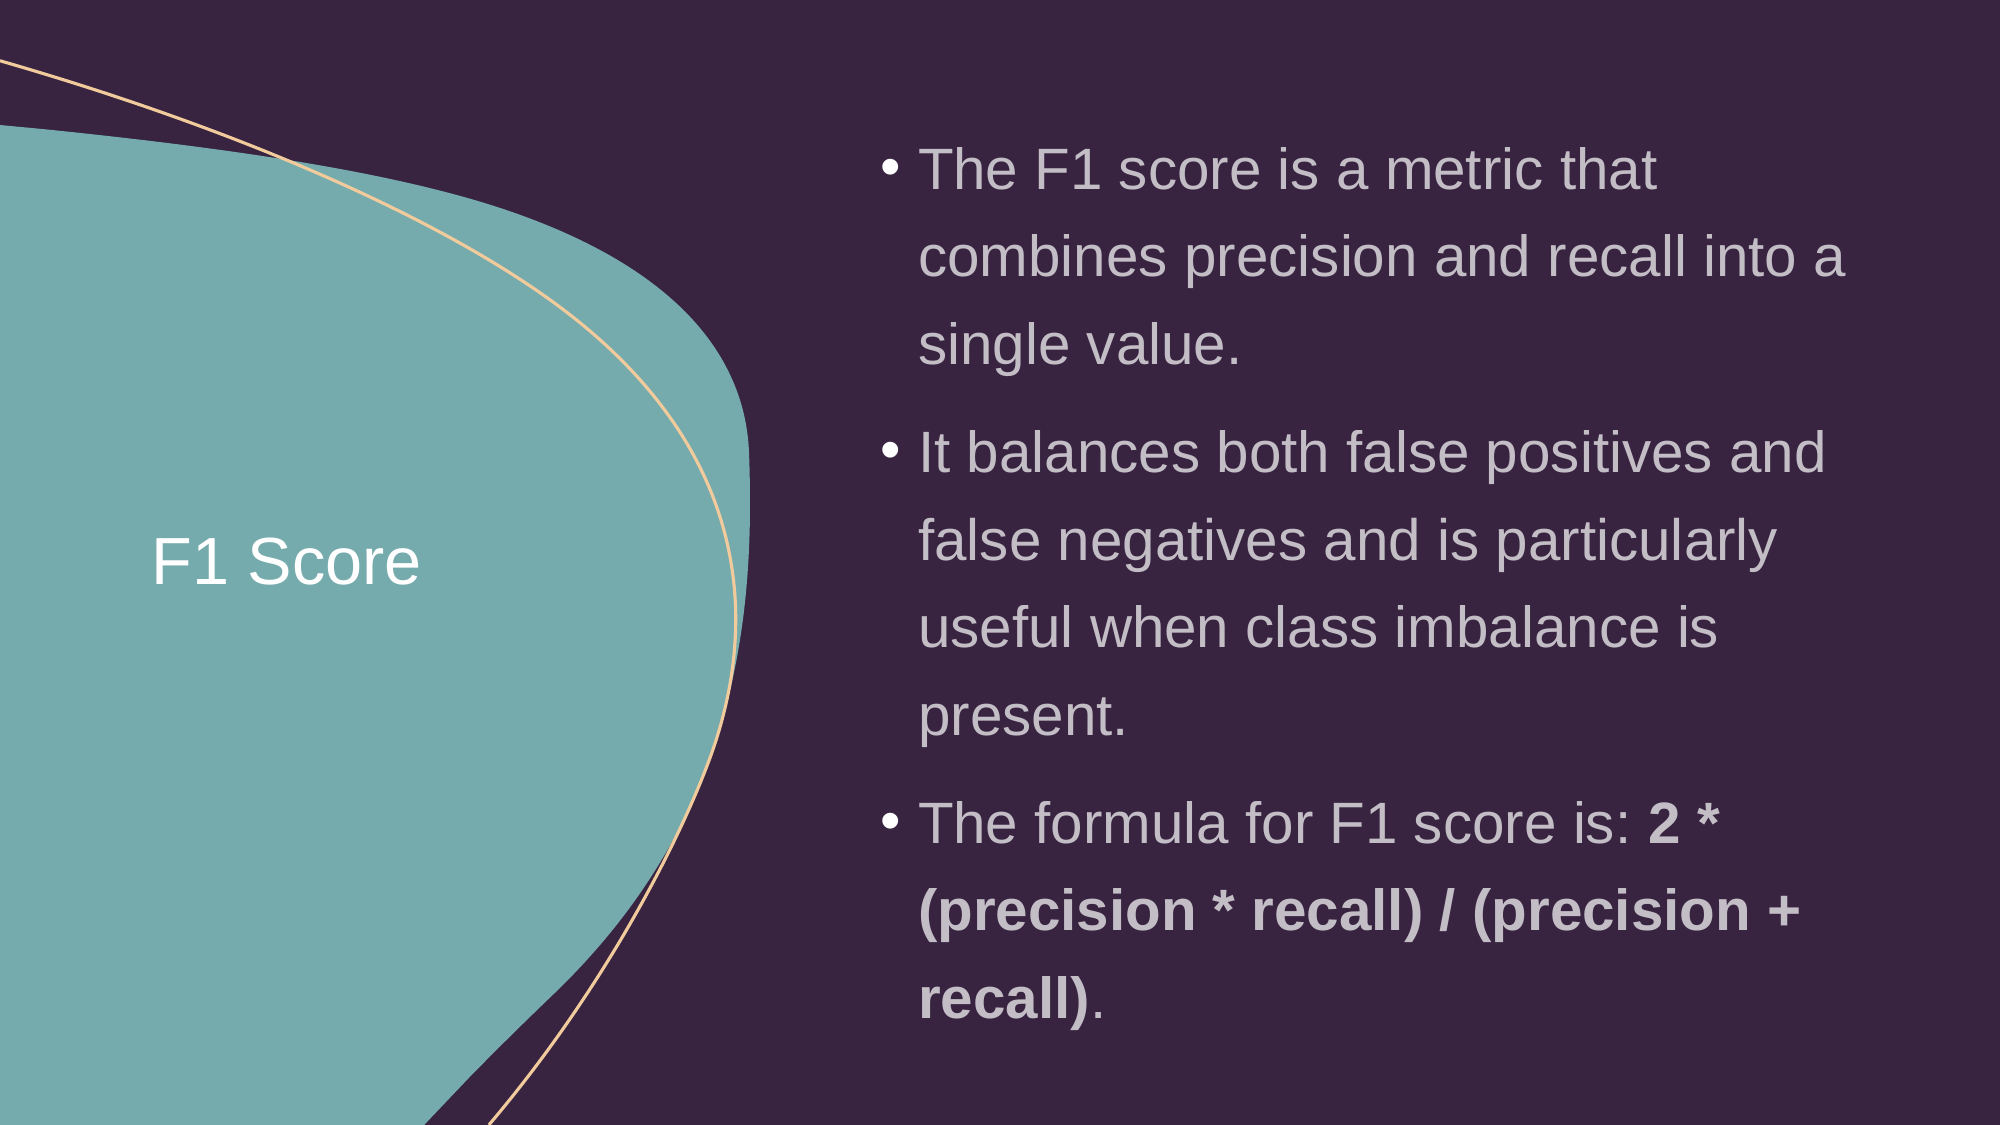

The F1 score is a metric that combines precision and recall into a single value.
It balances both false positives and false negatives and is particularly useful when class imbalance is present.
The formula for F1 score is: 2 * (precision * recall) / (precision + recall).

# F1 Score